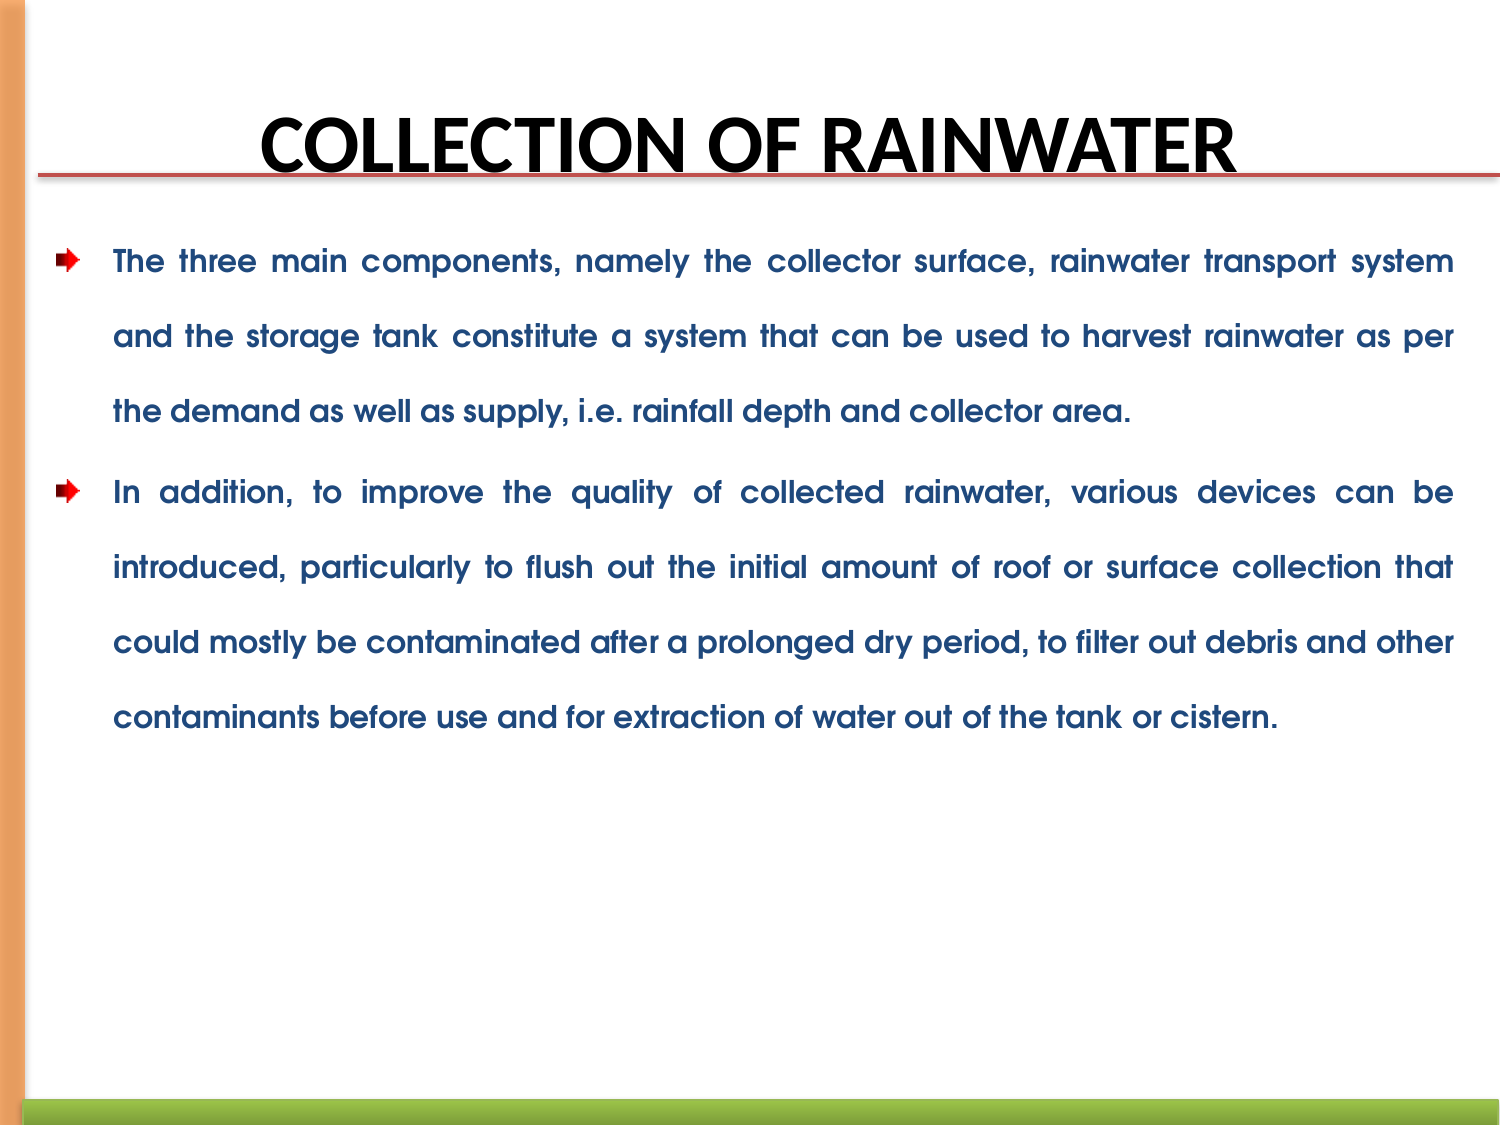

# COLLECTION OF RAINWATER
The three main components, namely the collector surface, rainwater transport system and the storage tank constitute a system that can be used to harvest rainwater as per the demand as well as supply, i.e. rainfall depth and collector area.
In addition, to improve the quality of collected rainwater, various devices can be introduced, particularly to flush out the initial amount of roof or surface collection that could mostly be contaminated after a prolonged dry period, to filter out debris and other contaminants before use and for extraction of water out of the tank or cistern.